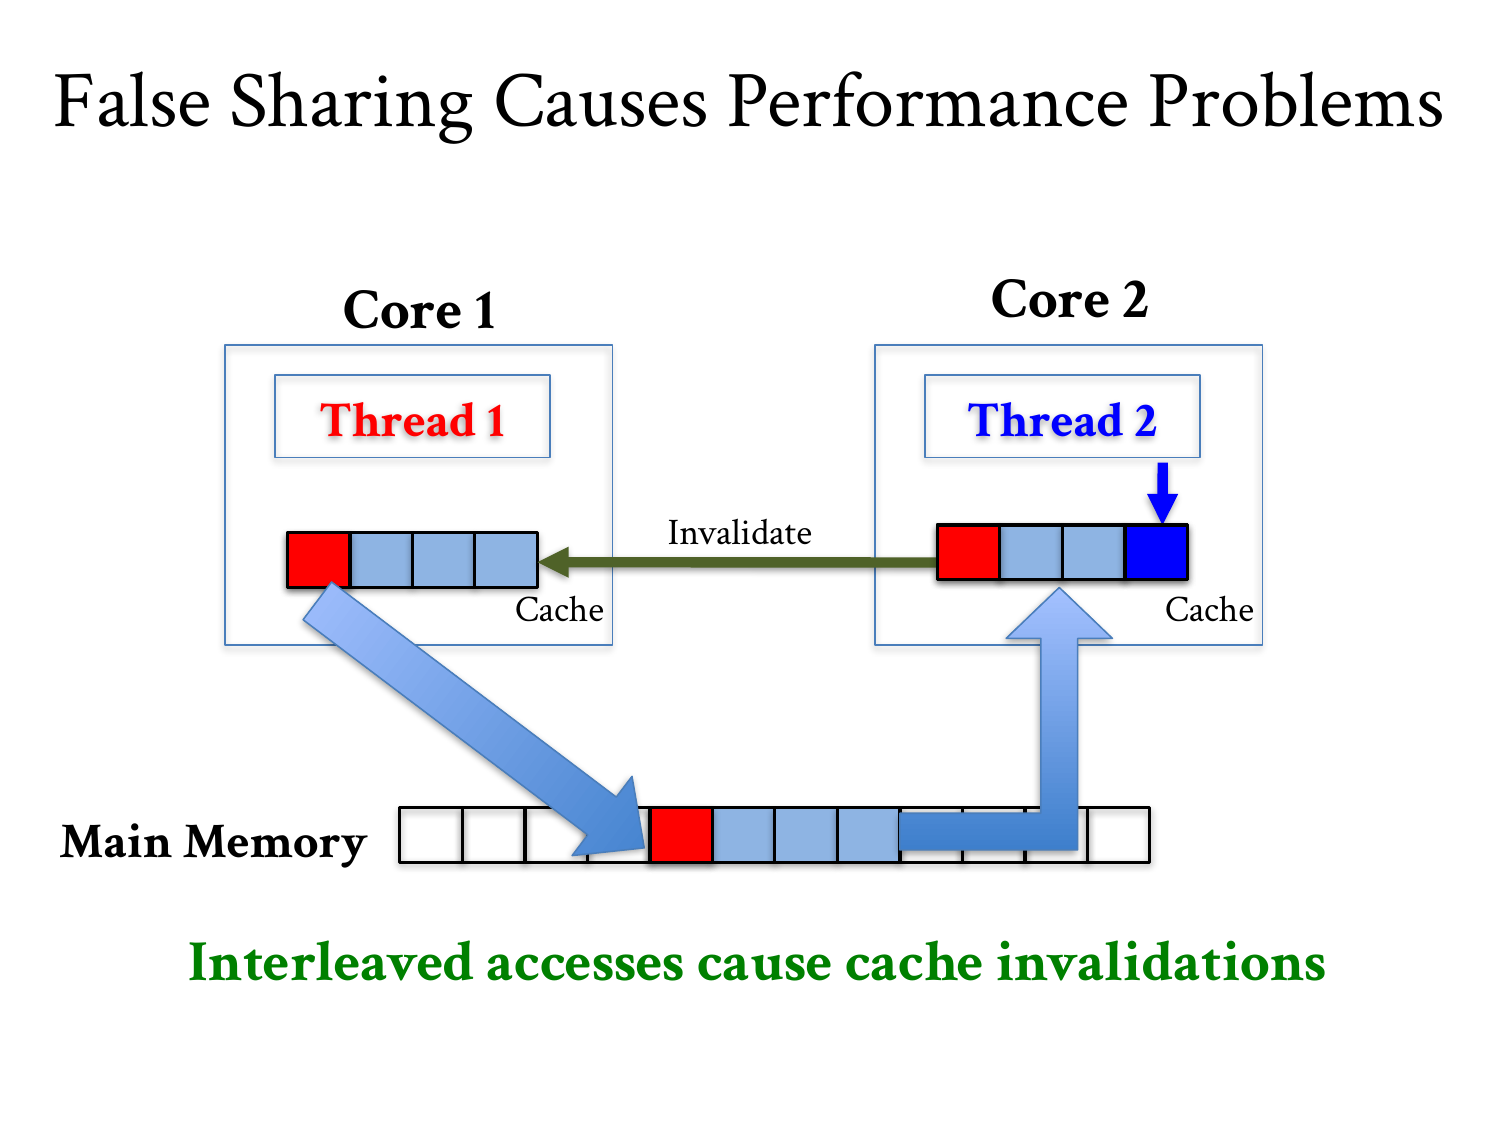

False Sharing Causes Performance Problems
Core 2
Core 1

Thread 1
Thread 2
Invalidate

Cache
Cache

Main Memory

Interleaved accesses cause cache invalidations